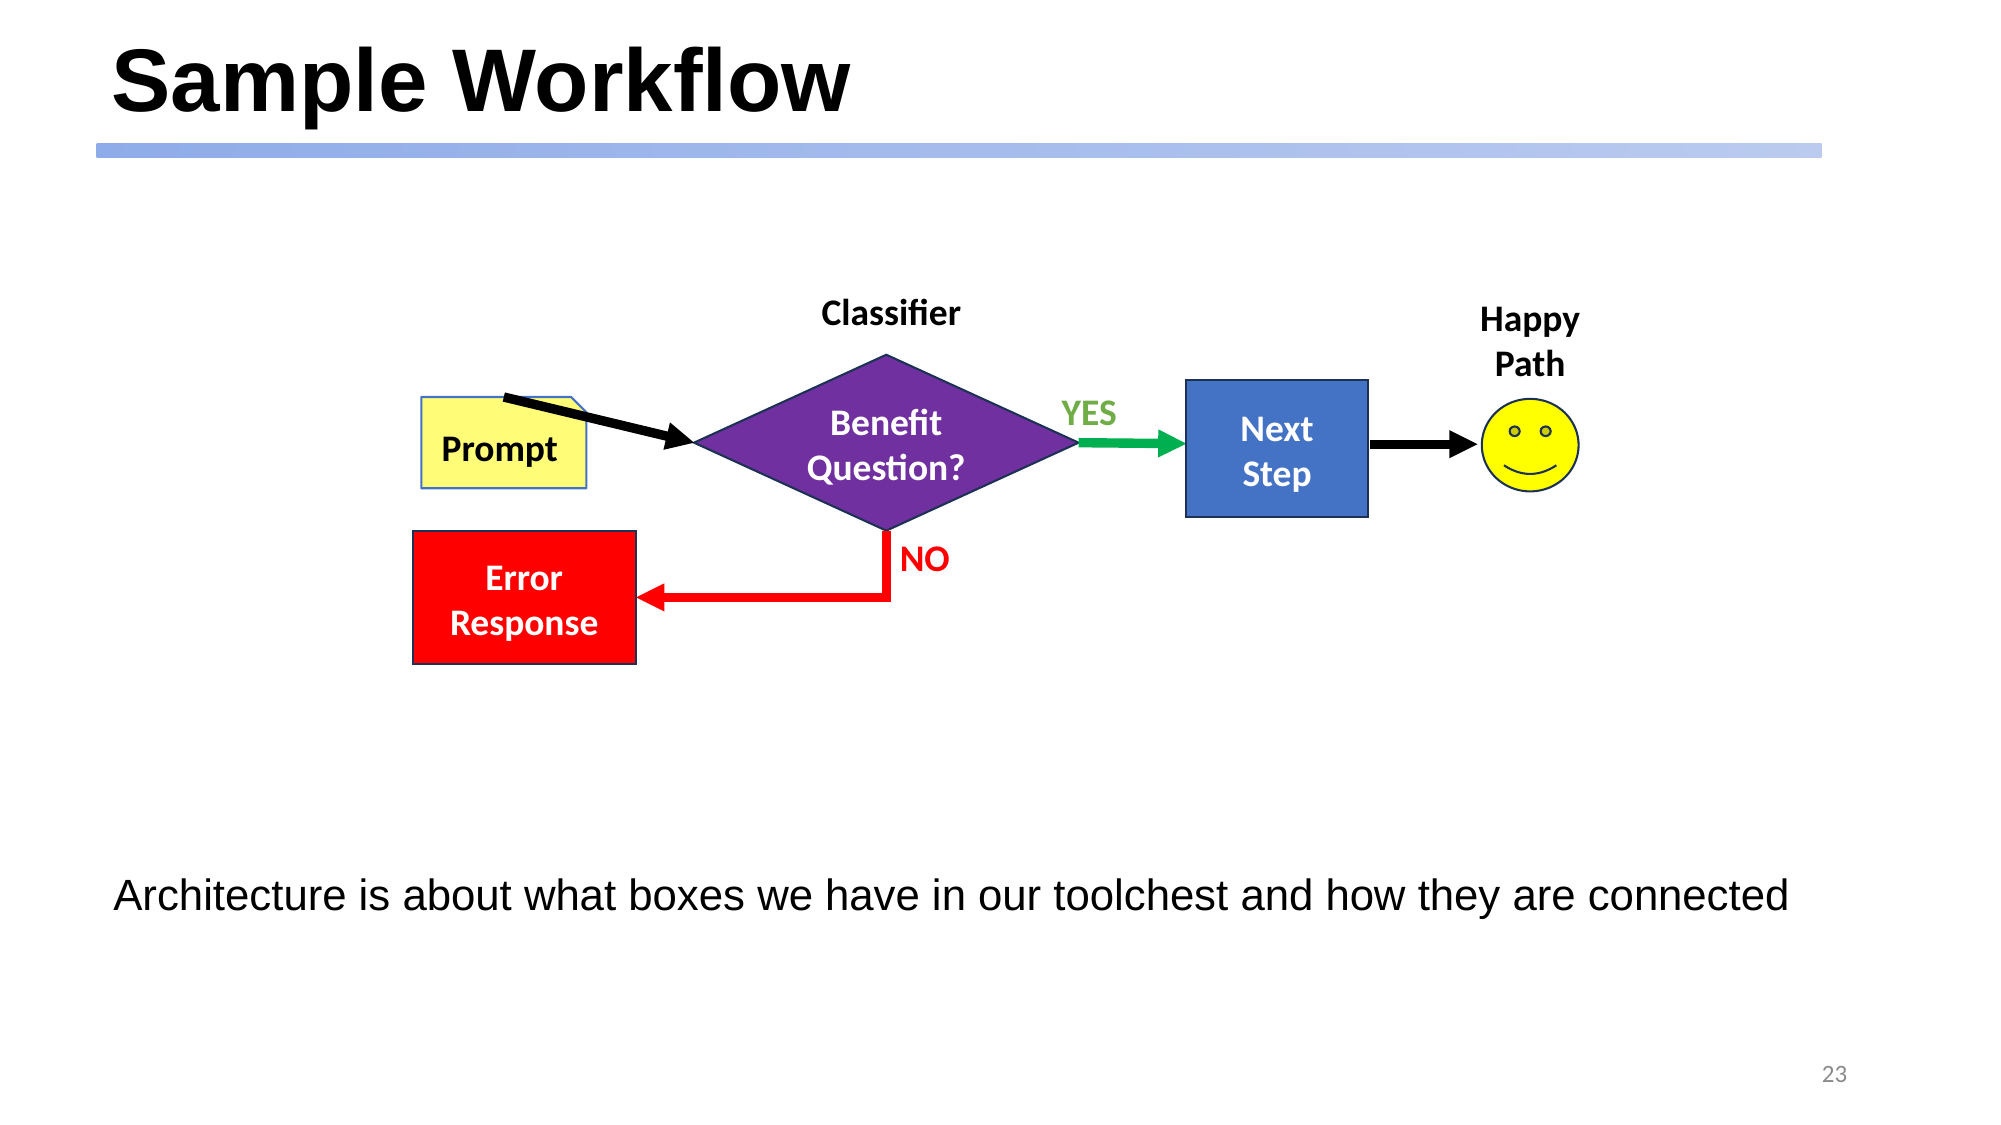

# Sample Workflow
Classifier
Happy
Path
Benefit
Question?
YES
Next
Step
Prompt

NO
Error
Response
Architecture is about what boxes we have in our toolchest and how they are connected
23